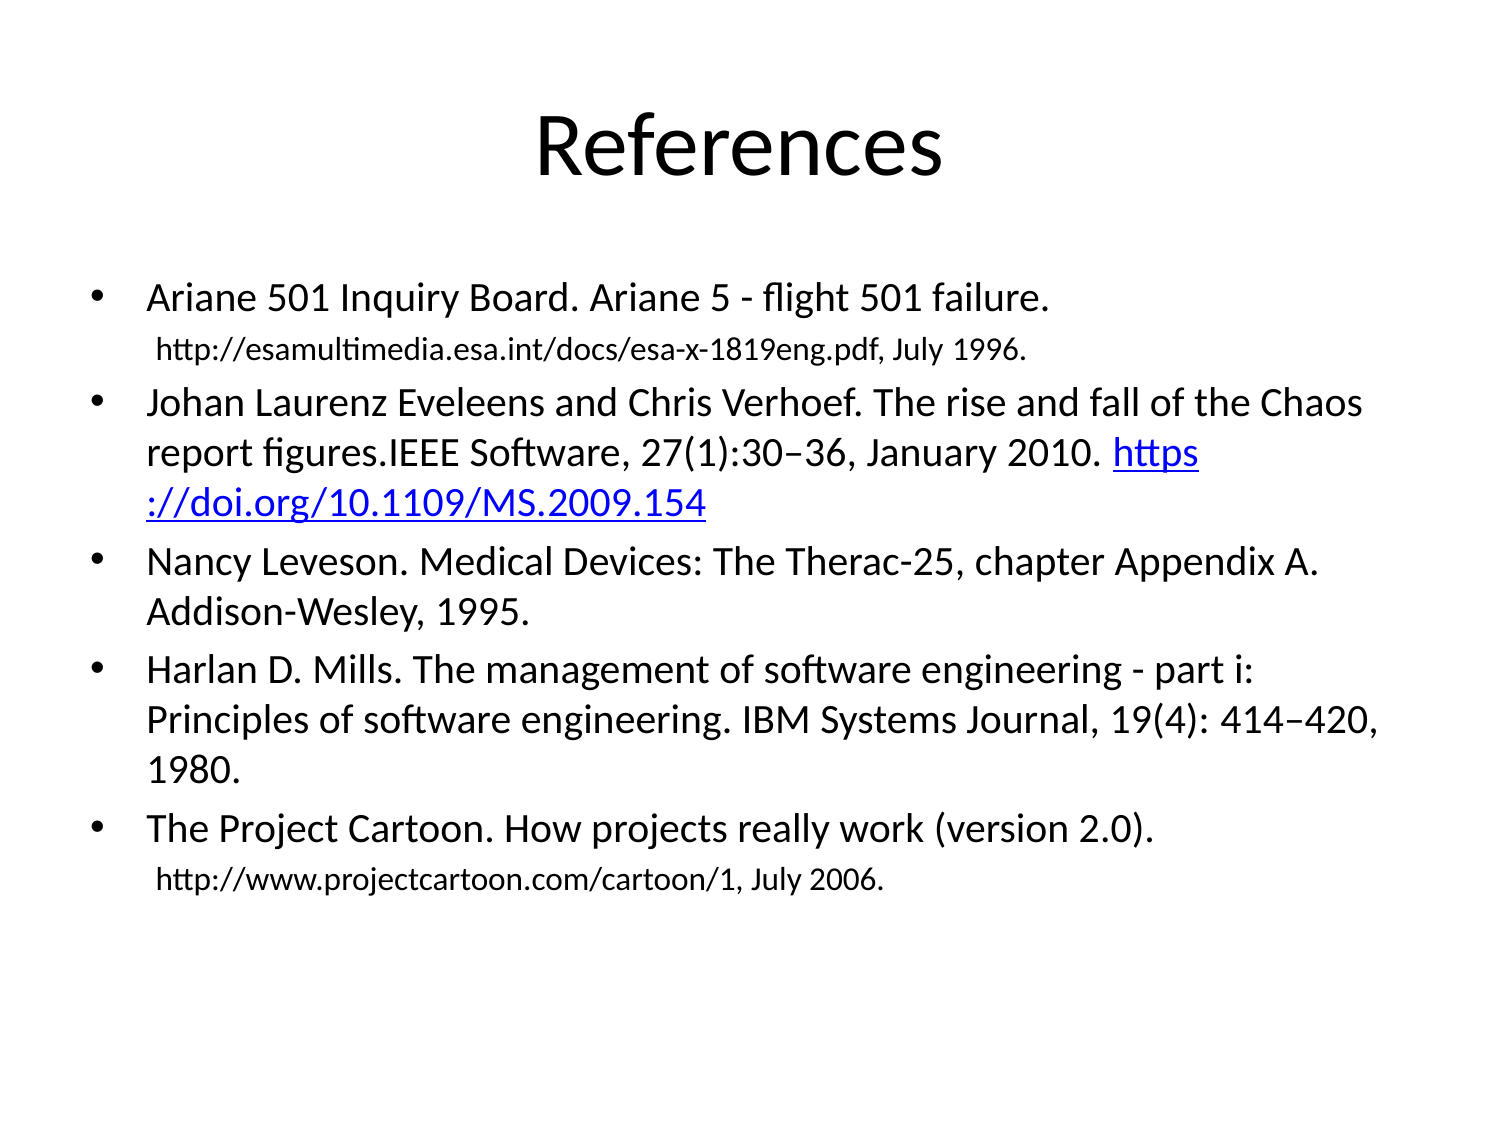

# References
Ariane 501 Inquiry Board. Ariane 5 - flight 501 failure.
http://esamultimedia.esa.int/docs/esa-x-1819eng.pdf, July 1996.
Johan Laurenz Eveleens and Chris Verhoef. The rise and fall of the Chaos report figures.IEEE Software, 27(1):30–36, January 2010. https://doi.org/10.1109/MS.2009.154
Nancy Leveson. Medical Devices: The Therac-25, chapter Appendix A. Addison-Wesley, 1995.
Harlan D. Mills. The management of software engineering - part i: Principles of software engineering. IBM Systems Journal, 19(4): 414–420, 1980.
The Project Cartoon. How projects really work (version 2.0).
http://www.projectcartoon.com/cartoon/1, July 2006.